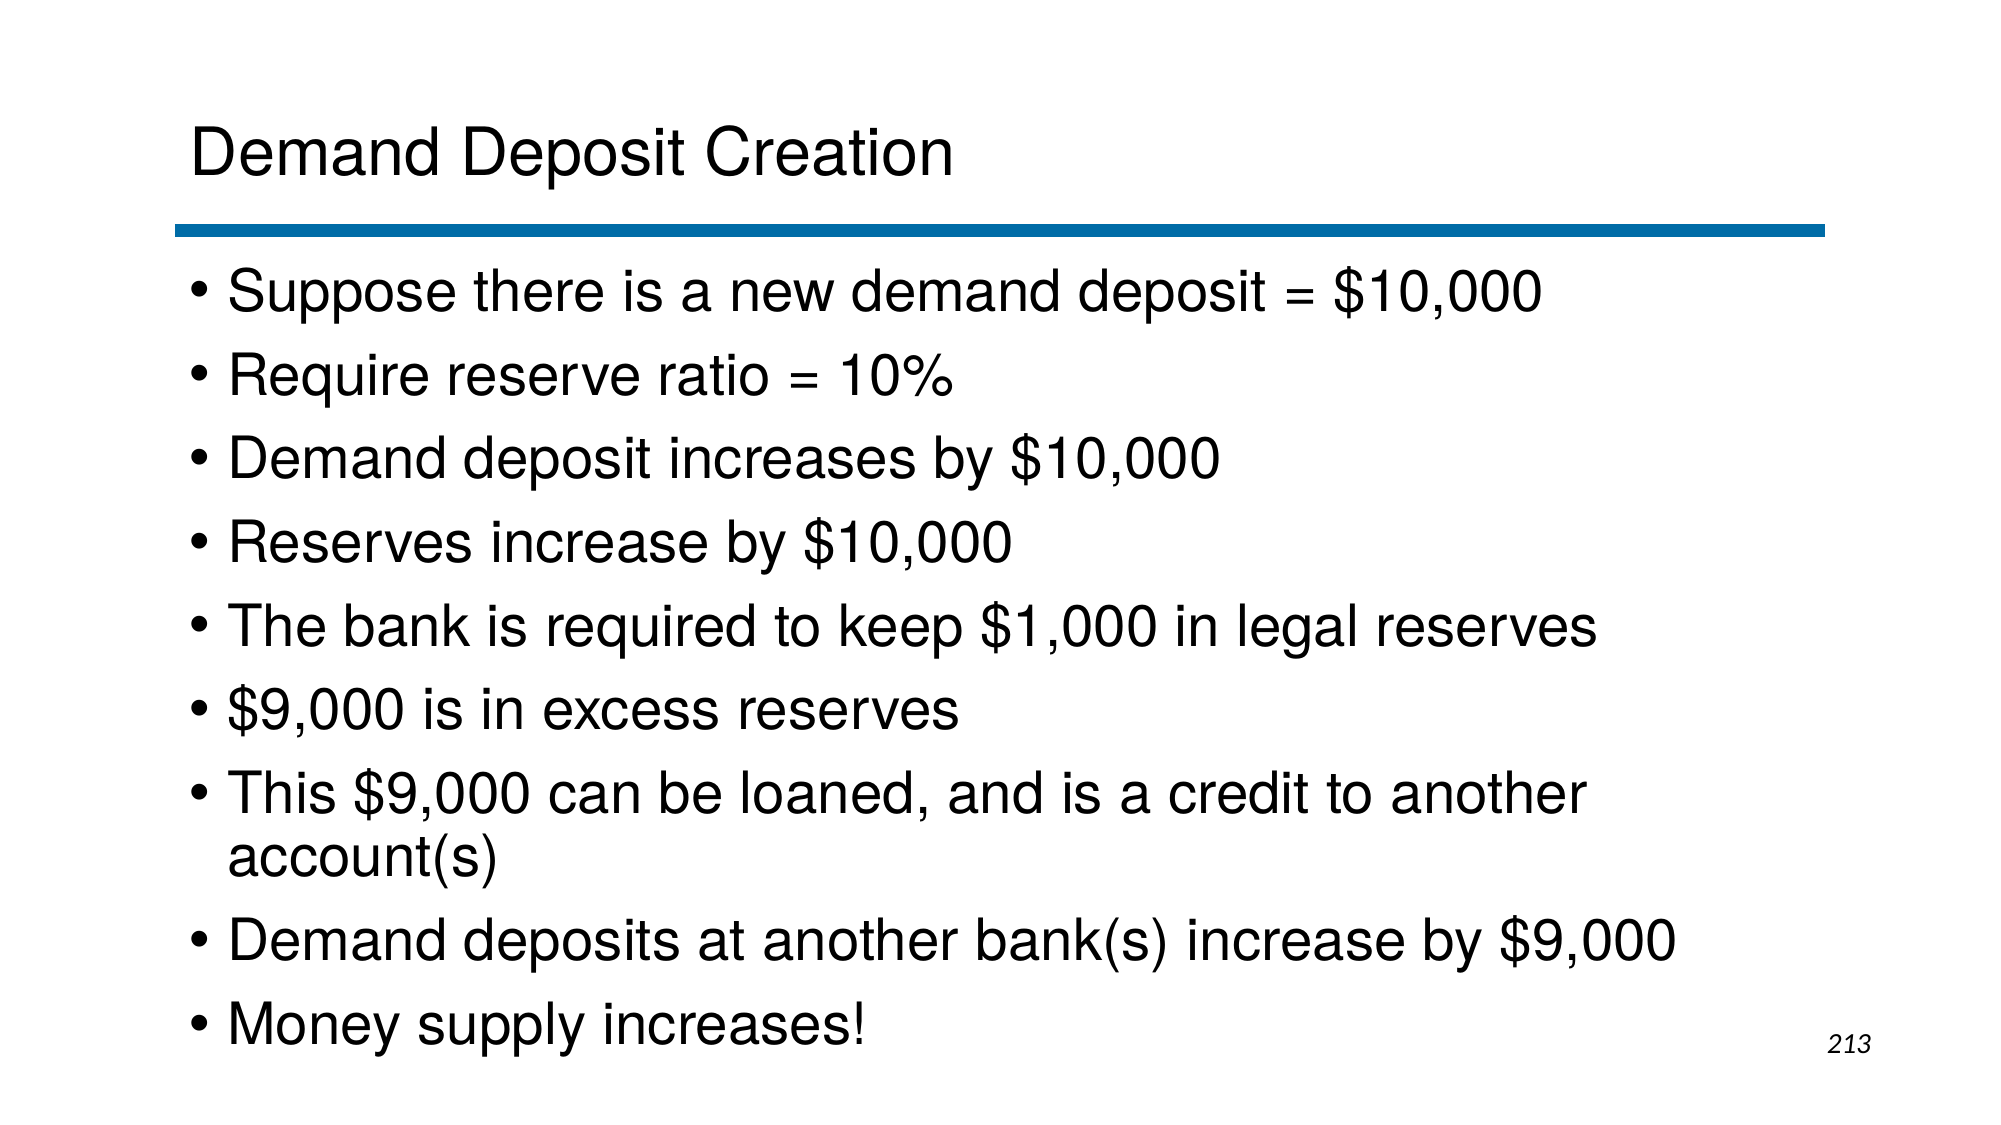

# Demand Deposit Creation
Suppose there is a new demand deposit = $10,000
Require reserve ratio = 10%
Demand deposit increases by $10,000
Reserves increase by $10,000
The bank is required to keep $1,000 in legal reserves
$9,000 is in excess reserves
This $9,000 can be loaned, and is a credit to another account(s)
Demand deposits at another bank(s) increase by $9,000
Money supply increases!